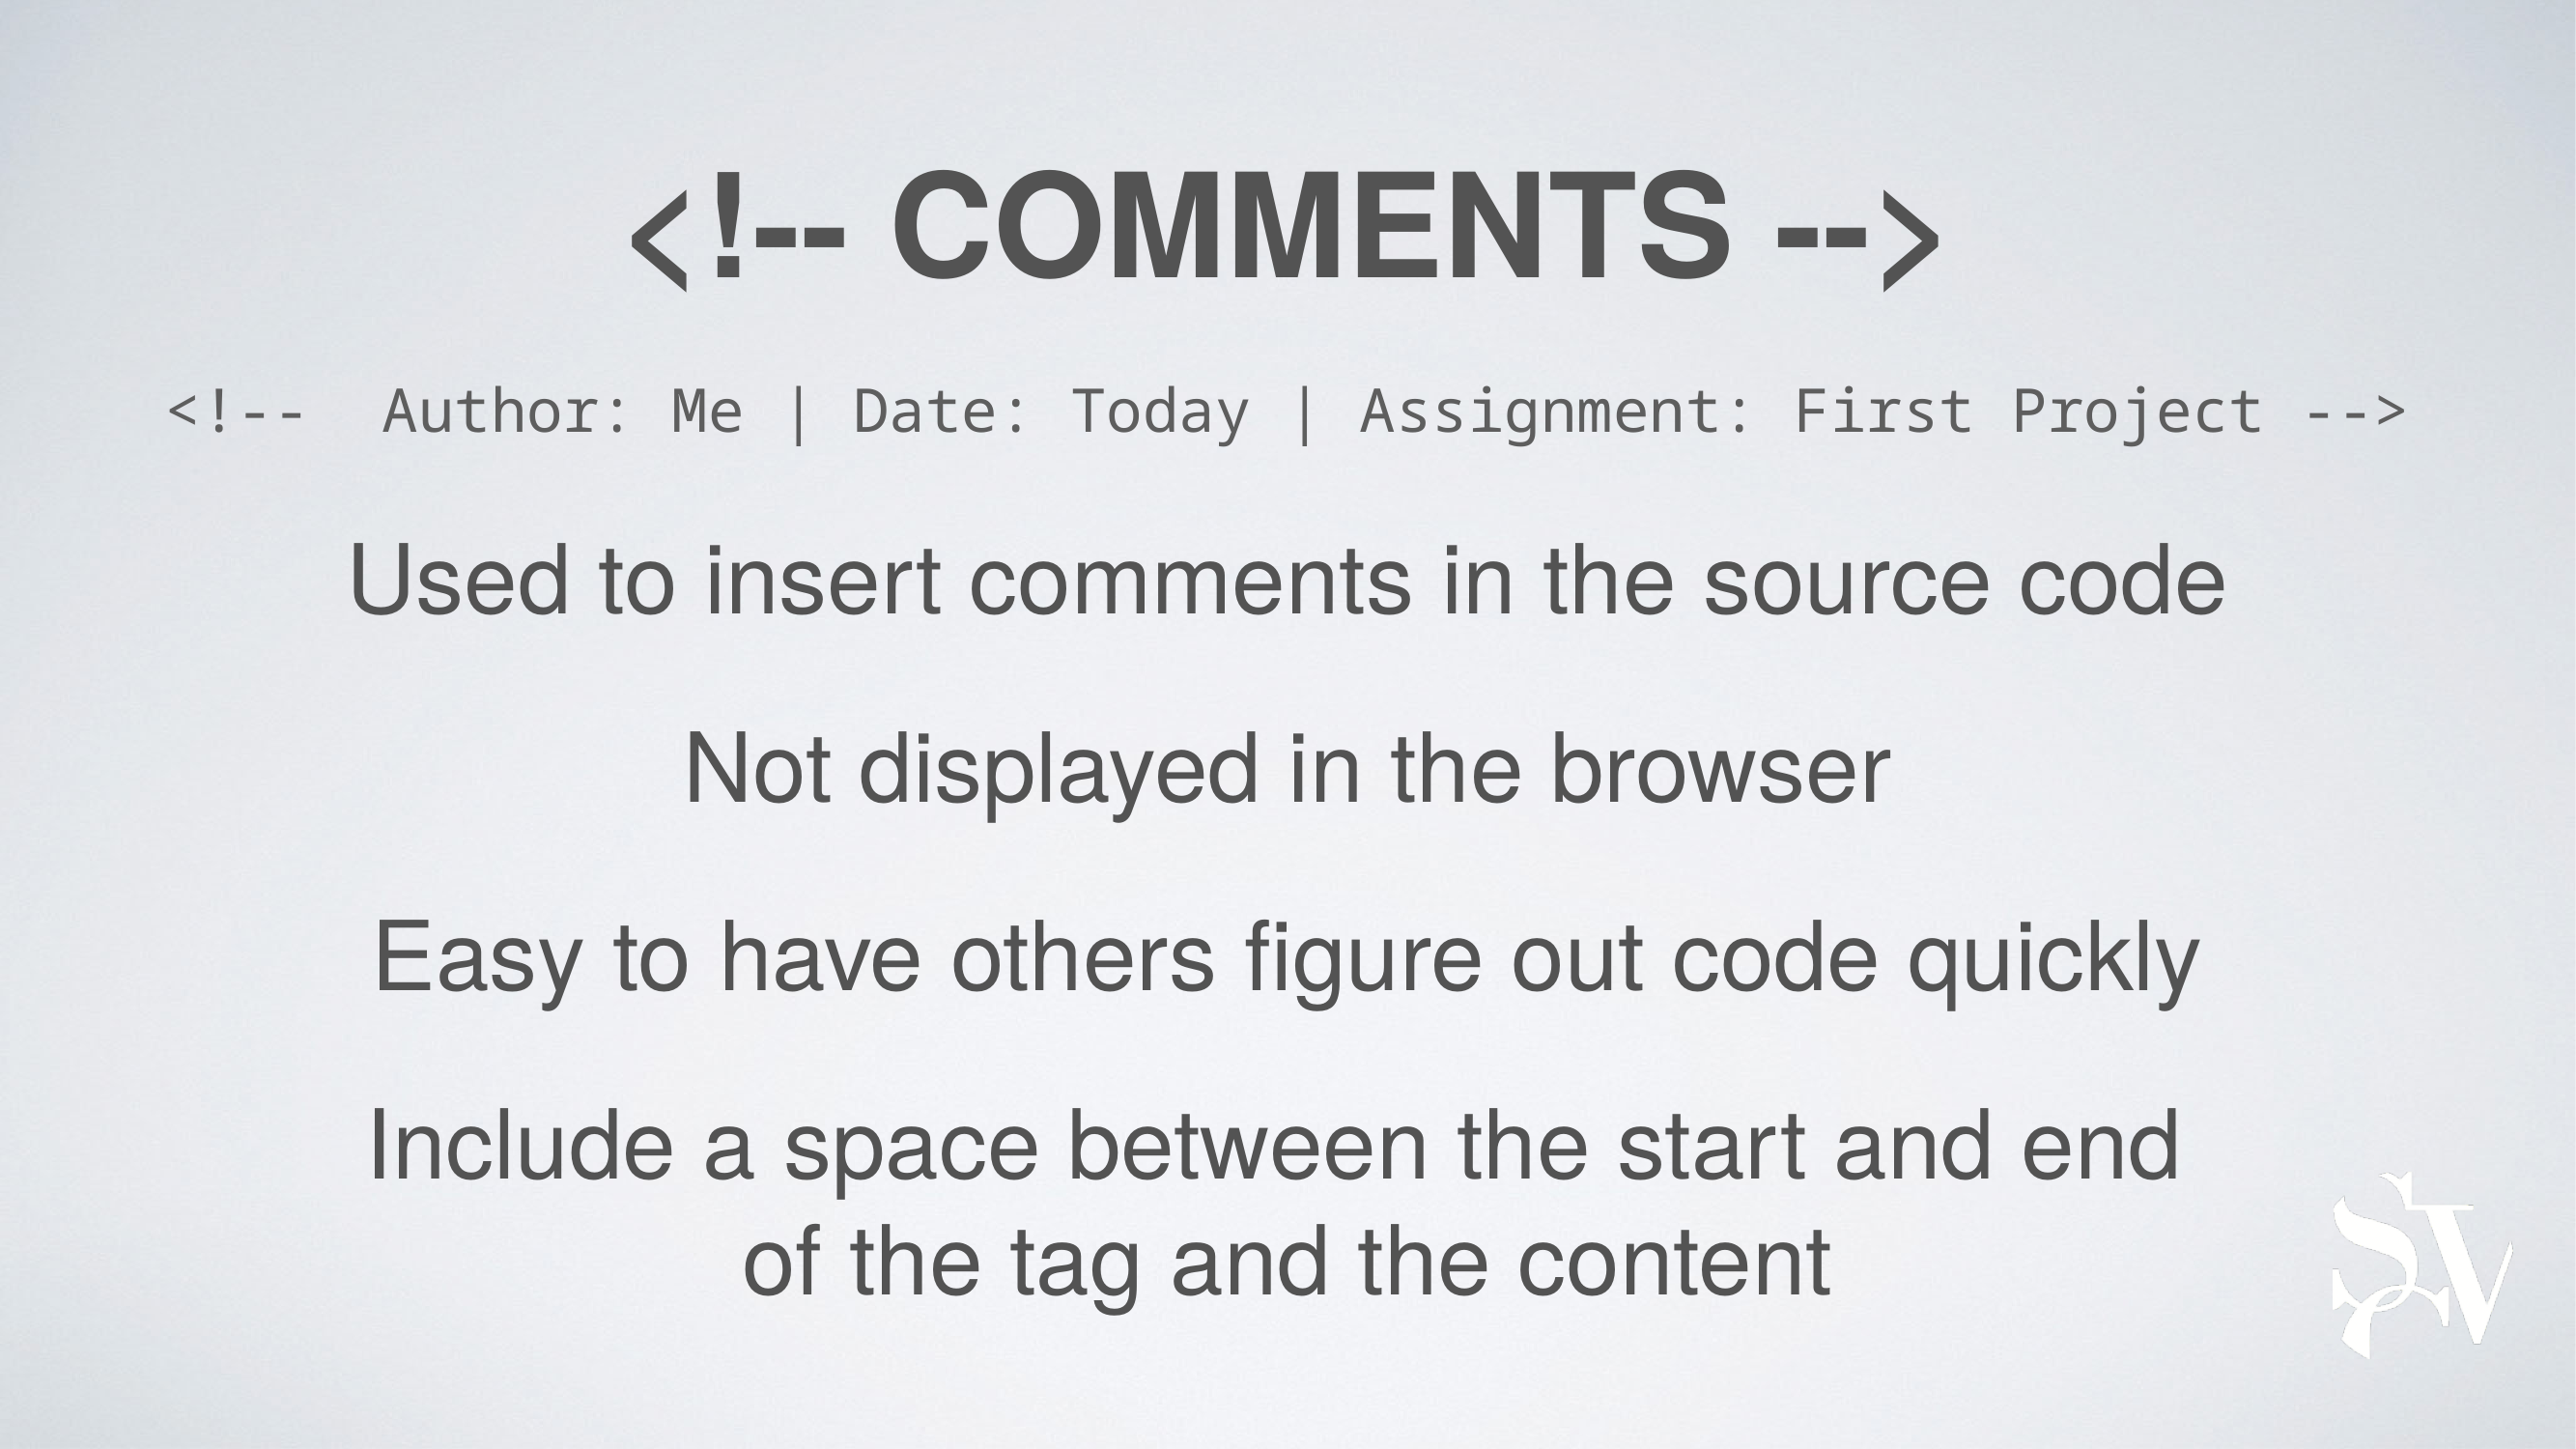

# <!-- comments -->
<!--  Author: Me | Date: Today | Assignment: First Project -->
Used to insert comments in the source code
Not displayed in the browser
Easy to have others figure out code quickly
Include a space between the start and end
of the tag and the content